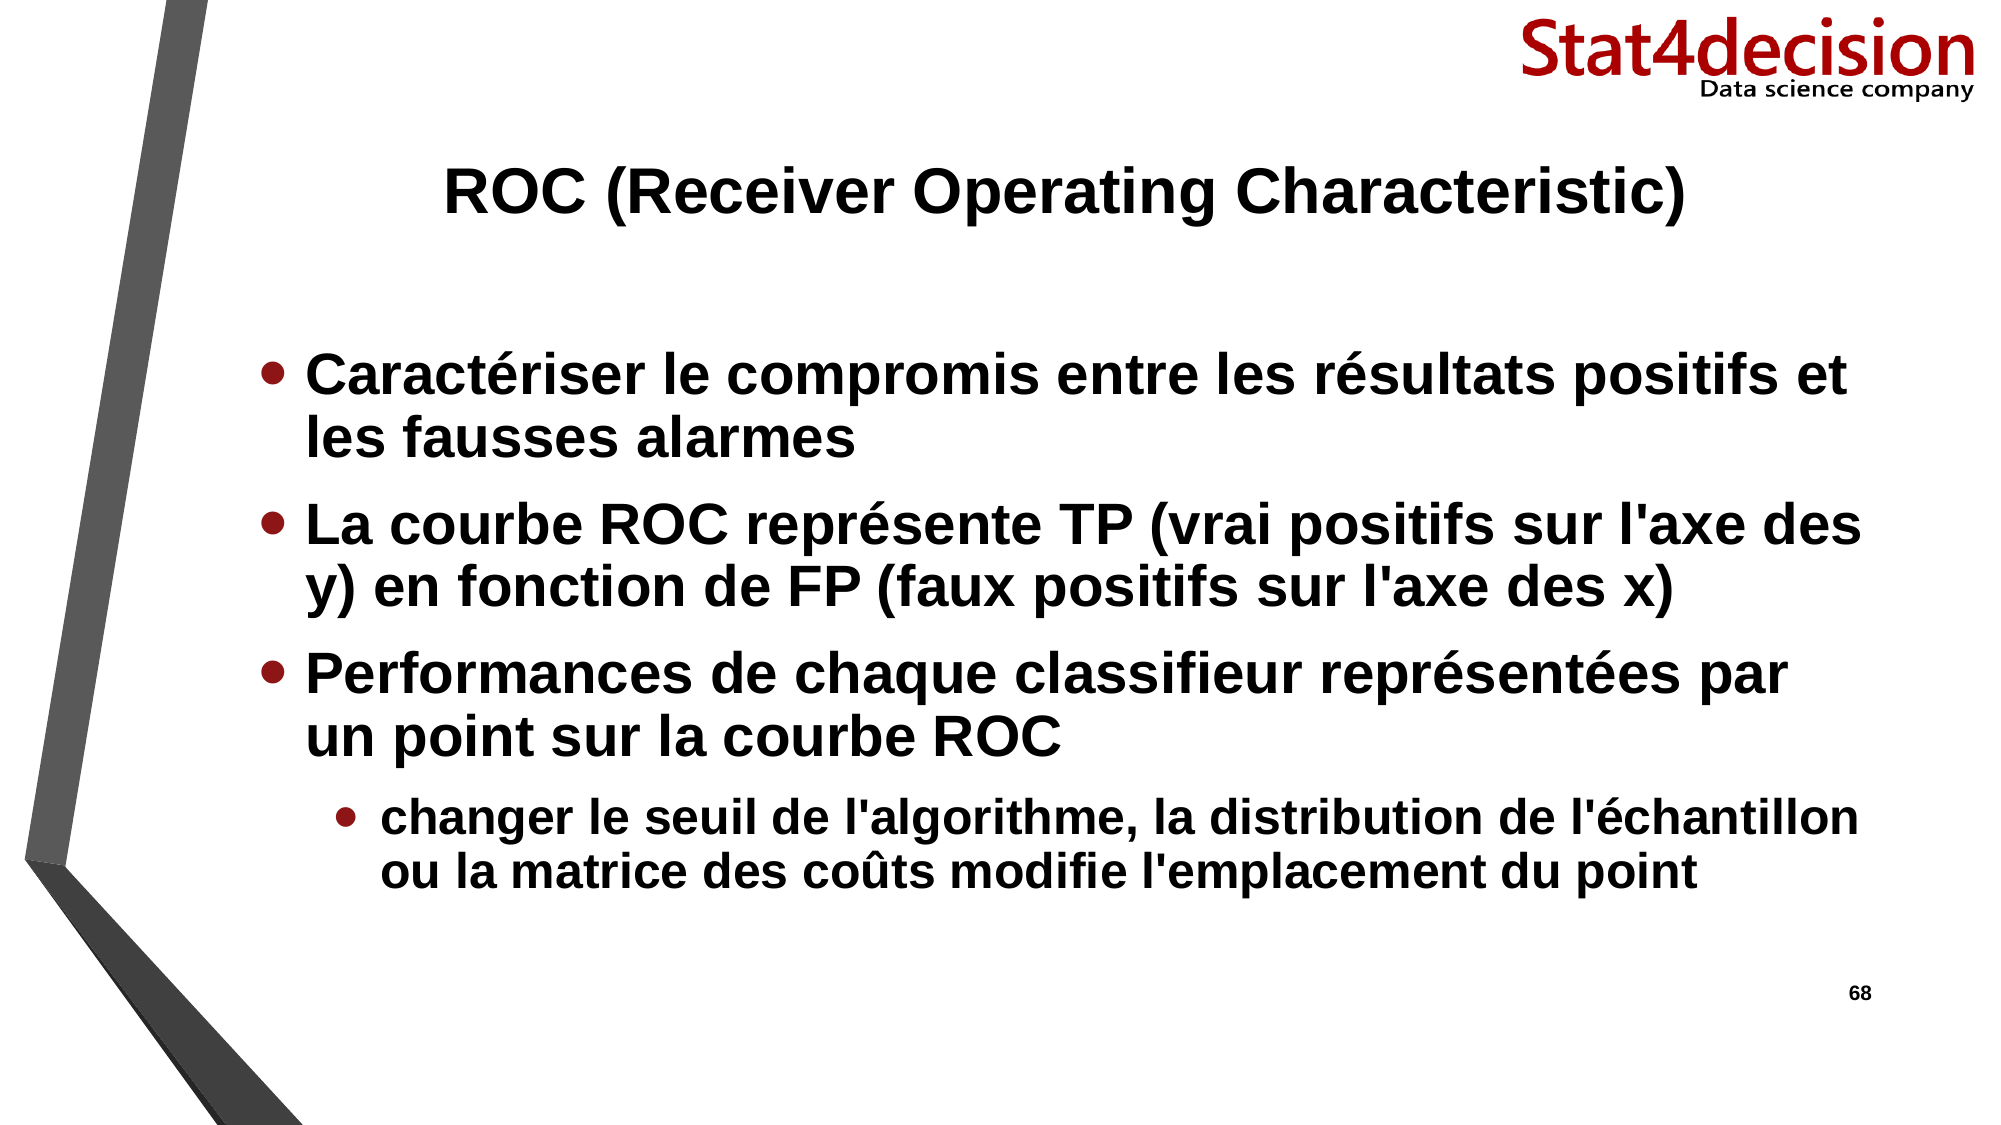

# ROC (Receiver Operating Characteristic)
Caractériser le compromis entre les résultats positifs et les fausses alarmes
La courbe ROC représente TP (vrai positifs sur l'axe des y) en fonction de FP (faux positifs sur l'axe des x)
Performances de chaque classifieur représentées par un point sur la courbe ROC
changer le seuil de l'algorithme, la distribution de l'échantillon ou la matrice des coûts modifie l'emplacement du point
68